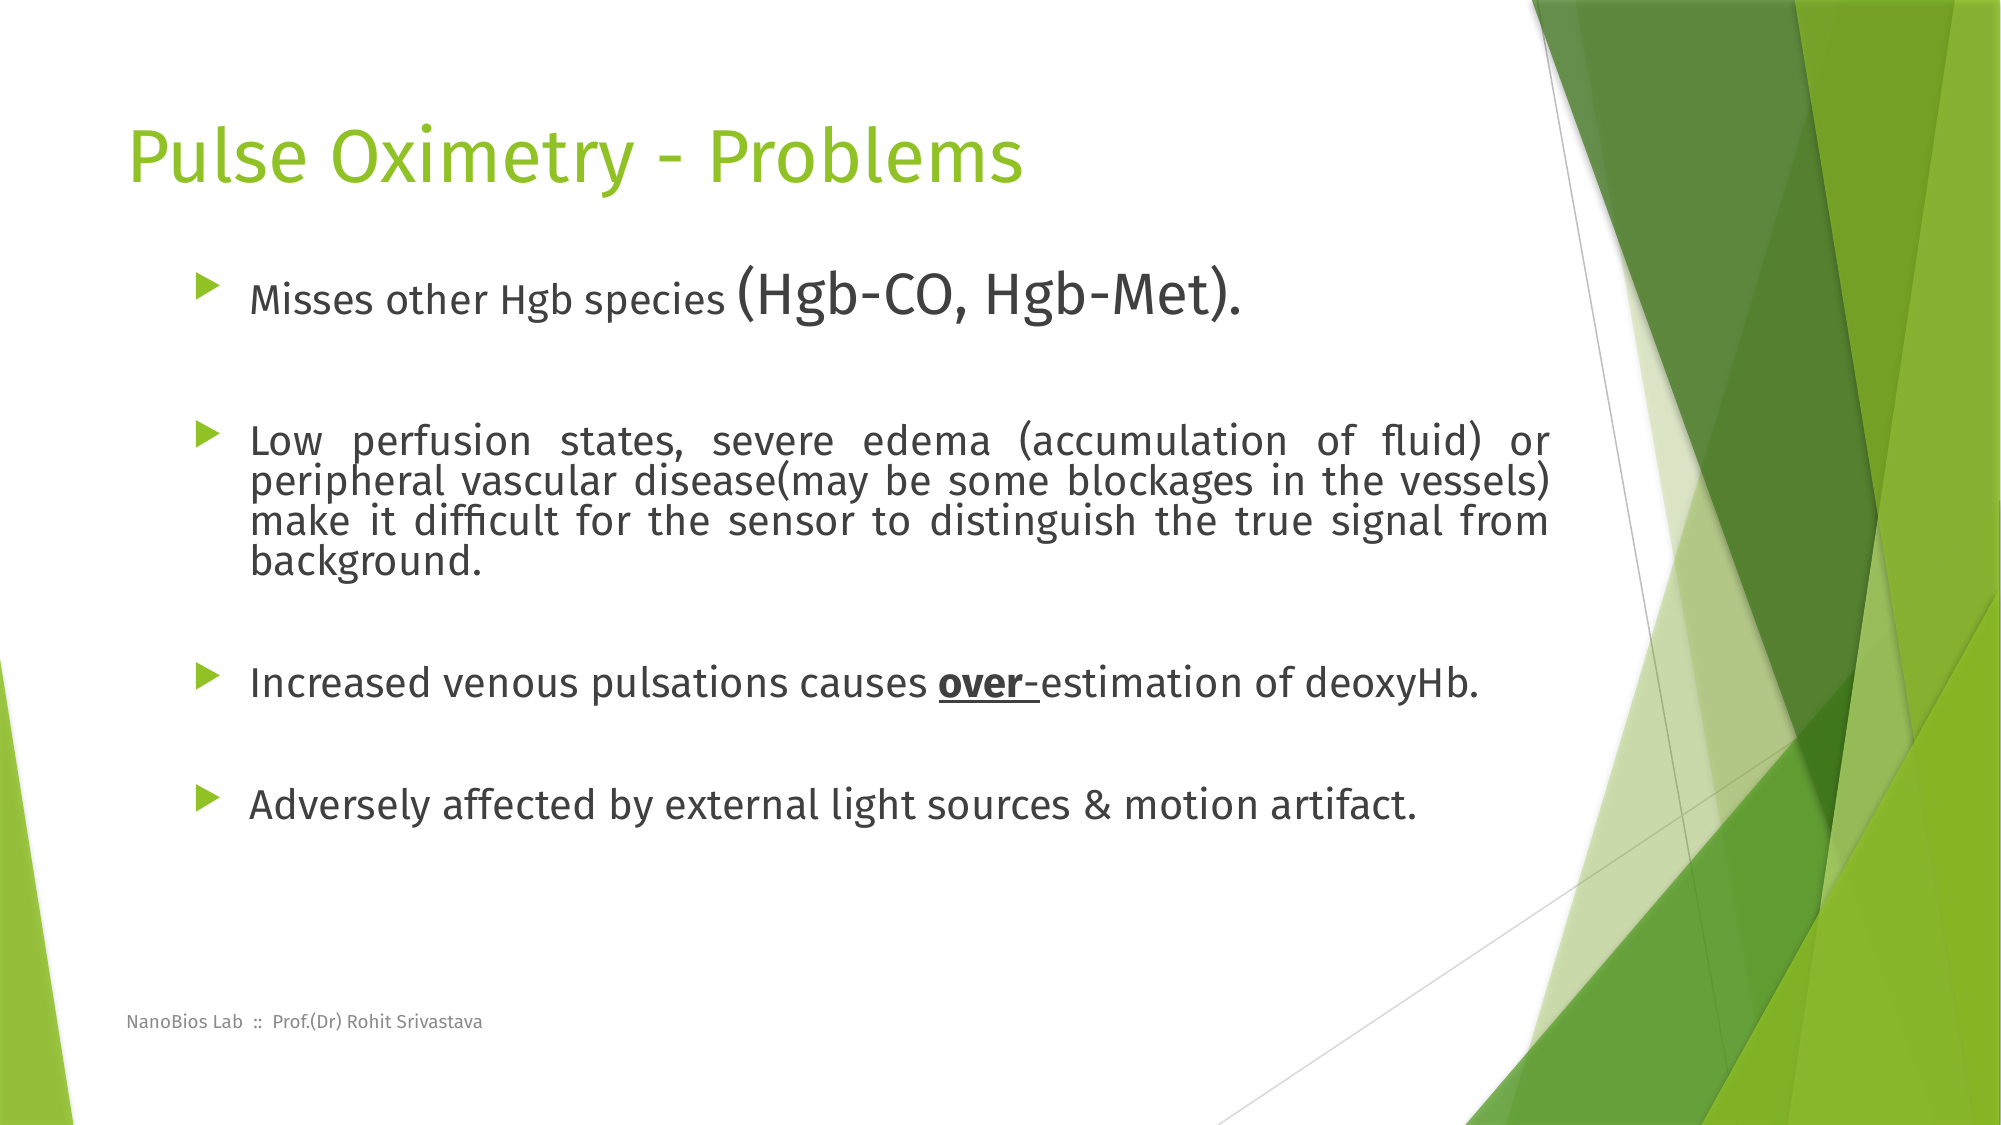

# Pulse Oximetry - Problems
Misses other Hgb species (Hgb-CO, Hgb-Met).

Low perfusion states, severe edema (accumulation of fluid) or peripheral vascular disease(may be some blockages in the vessels) make it difficult for the sensor to distinguish the true signal from background.

Increased venous pulsations causes over-estimation of deoxyHb.

Adversely affected by external light sources & motion artifact.
NanoBios Lab  ::  Prof.(Dr) Rohit Srivastava